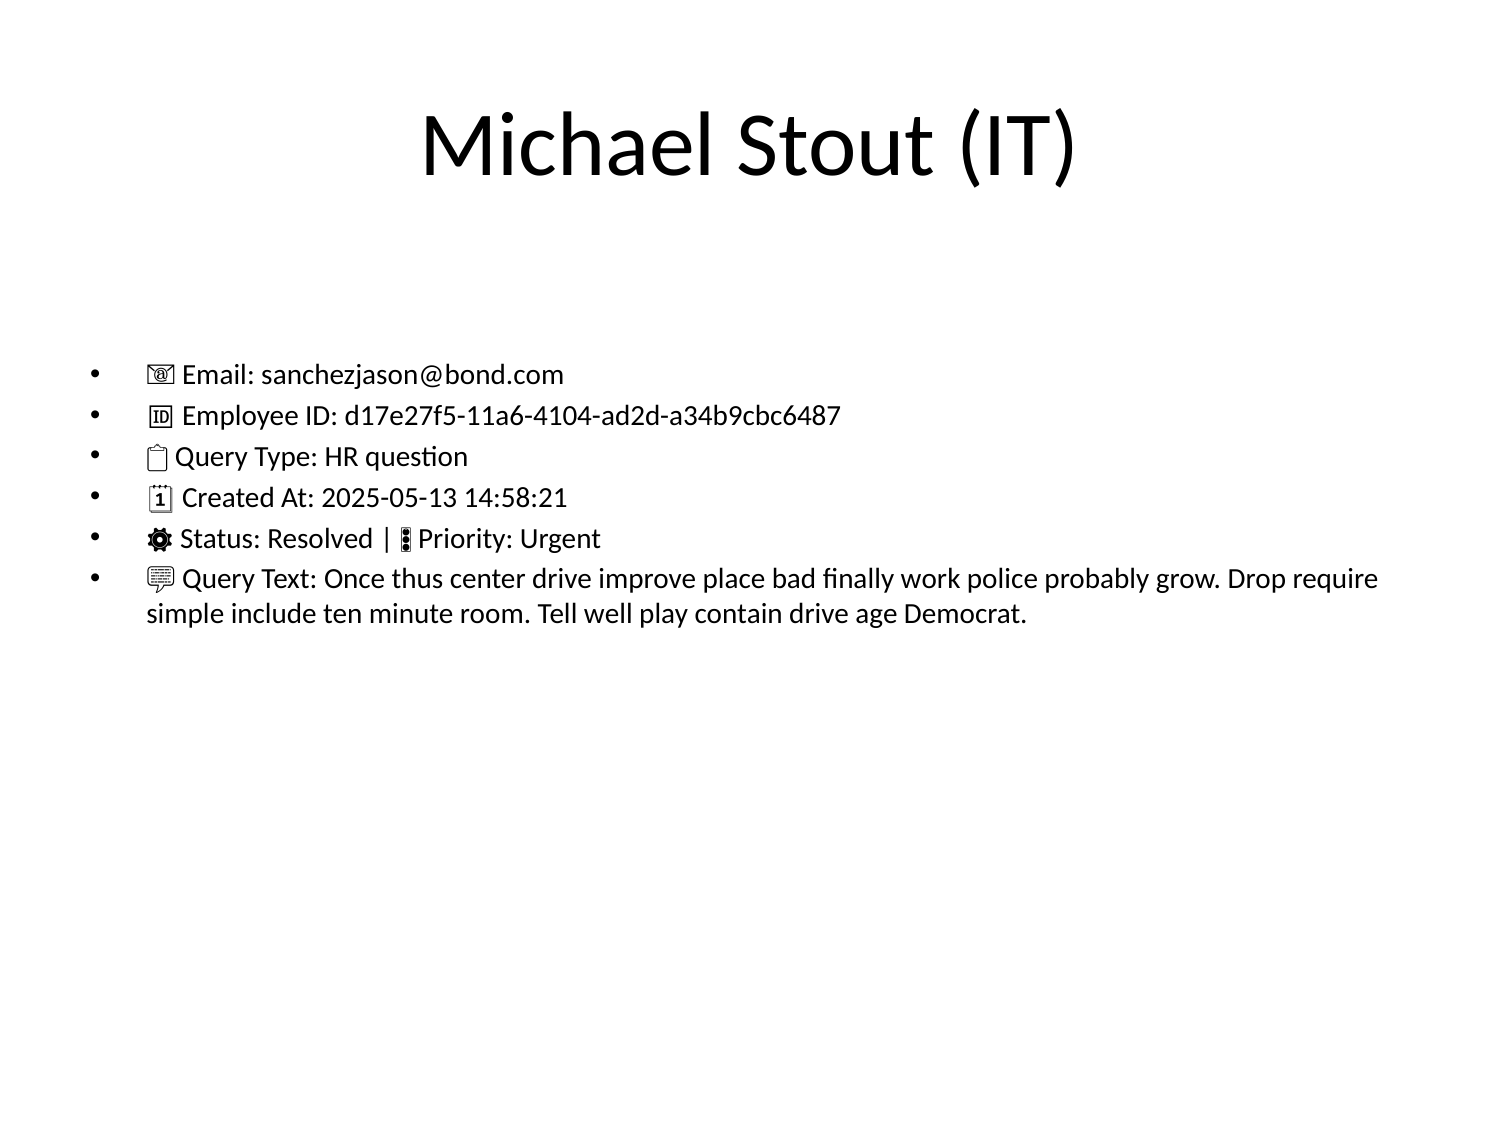

# Michael Stout (IT)

📧 Email: sanchezjason@bond.com
🆔 Employee ID: d17e27f5-11a6-4104-ad2d-a34b9cbc6487
📋 Query Type: HR question
🗓 Created At: 2025-05-13 14:58:21
⚙ Status: Resolved | 🚦 Priority: Urgent
💬 Query Text: Once thus center drive improve place bad finally work police probably grow. Drop require simple include ten minute room. Tell well play contain drive age Democrat.